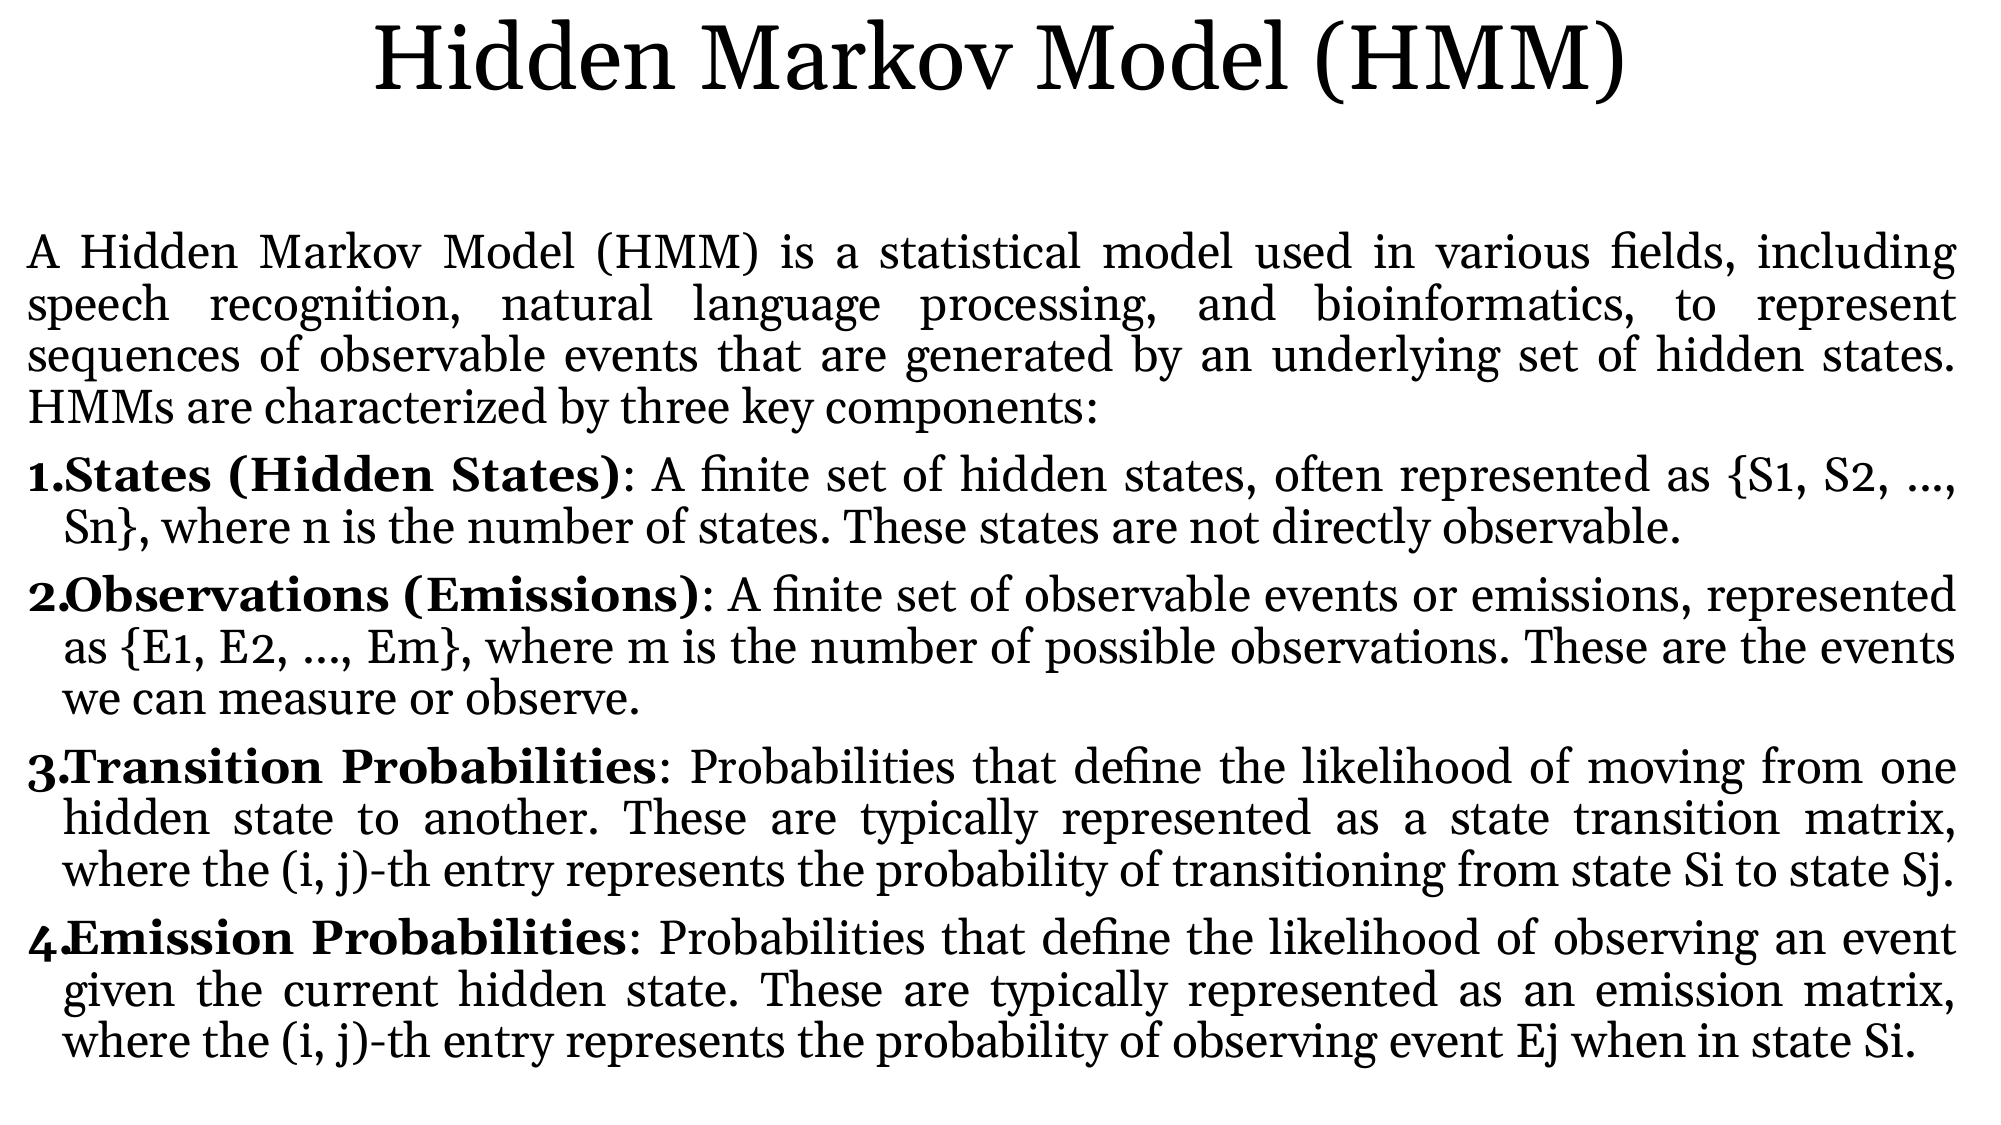

# Hidden Markov Model (HMM)
A Hidden Markov Model (HMM) is a statistical model used in various fields, including speech recognition, natural language processing, and bioinformatics, to represent sequences of observable events that are generated by an underlying set of hidden states. HMMs are characterized by three key components:
States (Hidden States): A finite set of hidden states, often represented as {S1, S2, ..., Sn}, where n is the number of states. These states are not directly observable.
Observations (Emissions): A finite set of observable events or emissions, represented as {E1, E2, ..., Em}, where m is the number of possible observations. These are the events we can measure or observe.
Transition Probabilities: Probabilities that define the likelihood of moving from one hidden state to another. These are typically represented as a state transition matrix, where the (i, j)-th entry represents the probability of transitioning from state Si to state Sj.
Emission Probabilities: Probabilities that define the likelihood of observing an event given the current hidden state. These are typically represented as an emission matrix, where the (i, j)-th entry represents the probability of observing event Ej when in state Si.